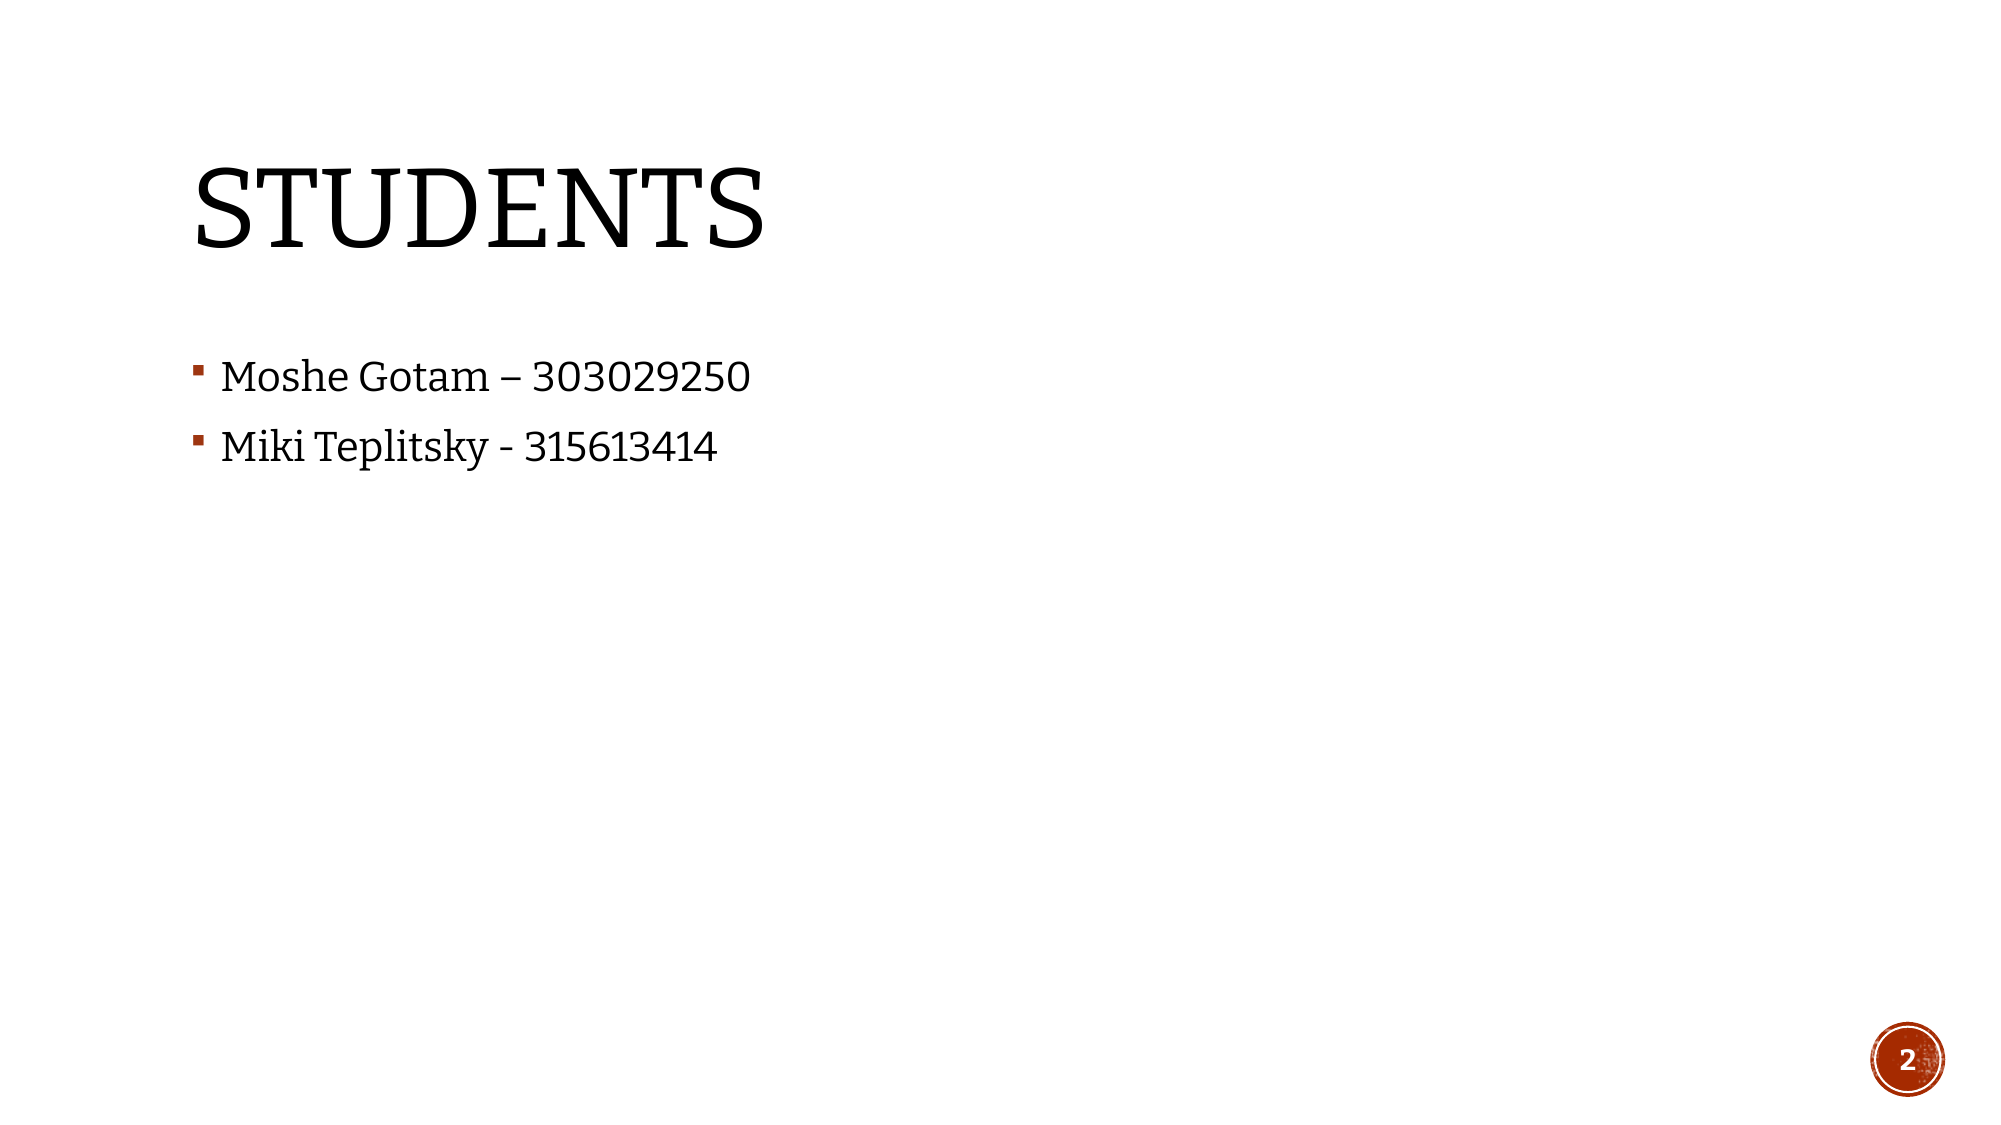

# students
Moshe Gotam – 303029250
Miki Teplitsky - 315613414
2